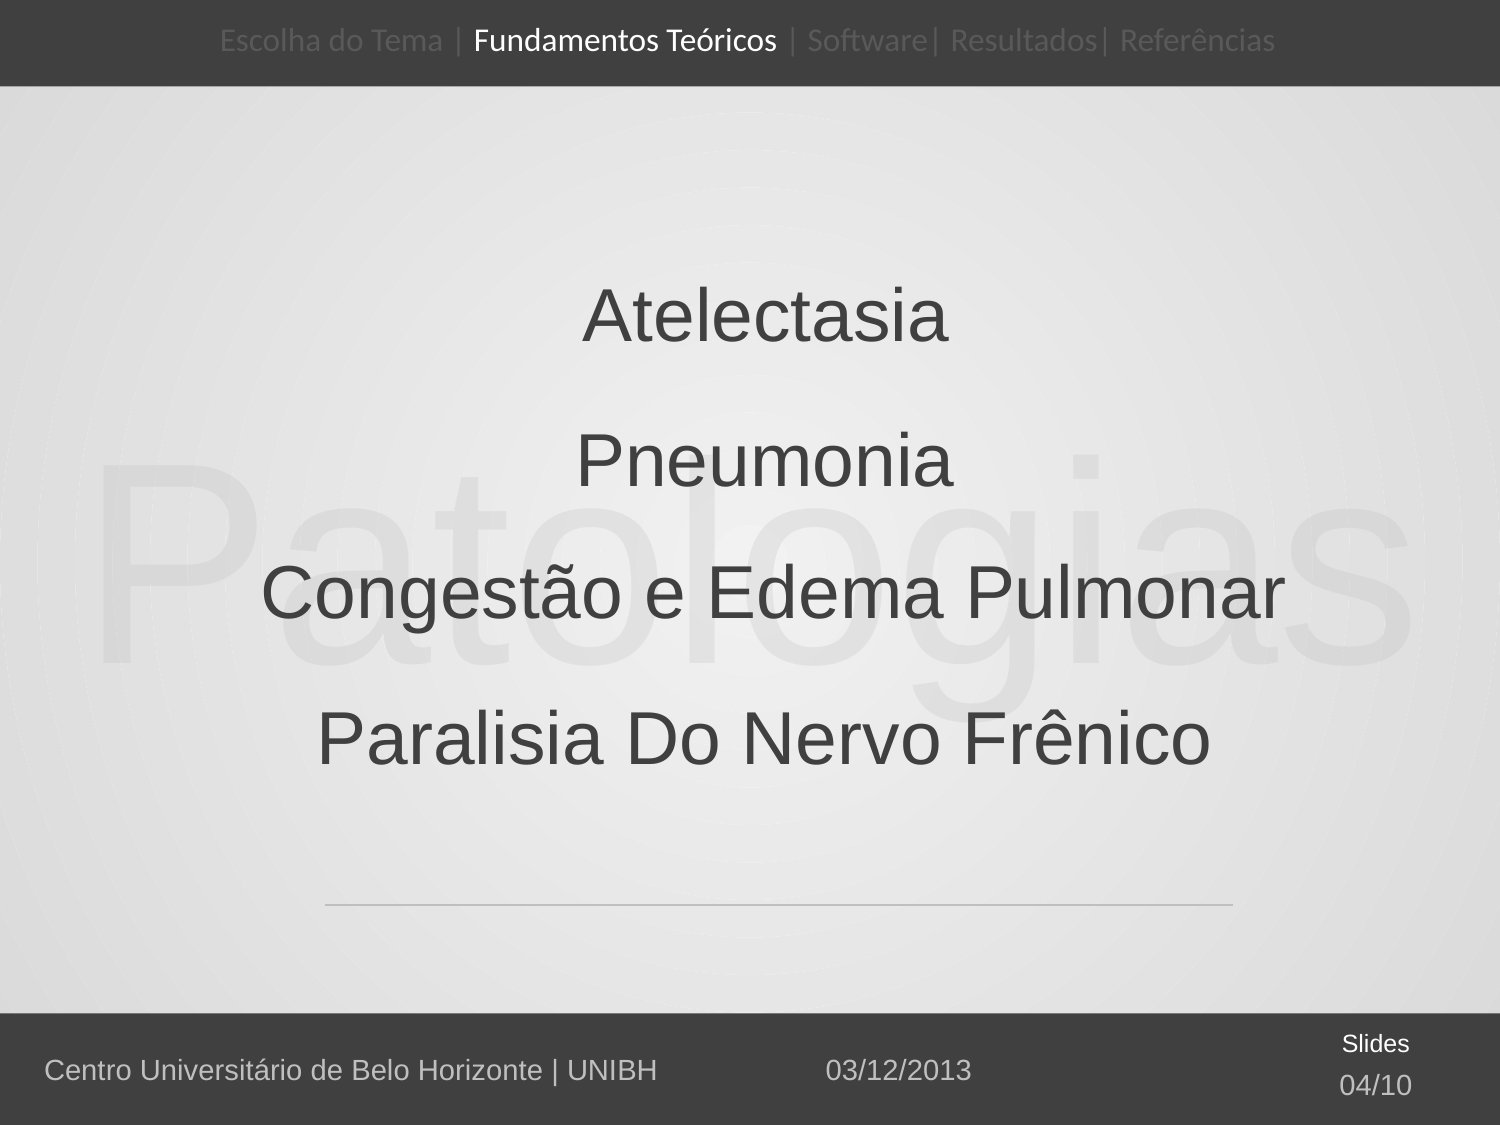

Escolha do Tema | Fundamentos Teóricos | Software| Resultados| Referências
Atelectasia
Patologias
Pneumonia
Congestão e Edema Pulmonar
Paralisia Do Nervo Frênico

Slides
03/12/2013
Centro Universitário de Belo Horizonte | UNIBH
04/10